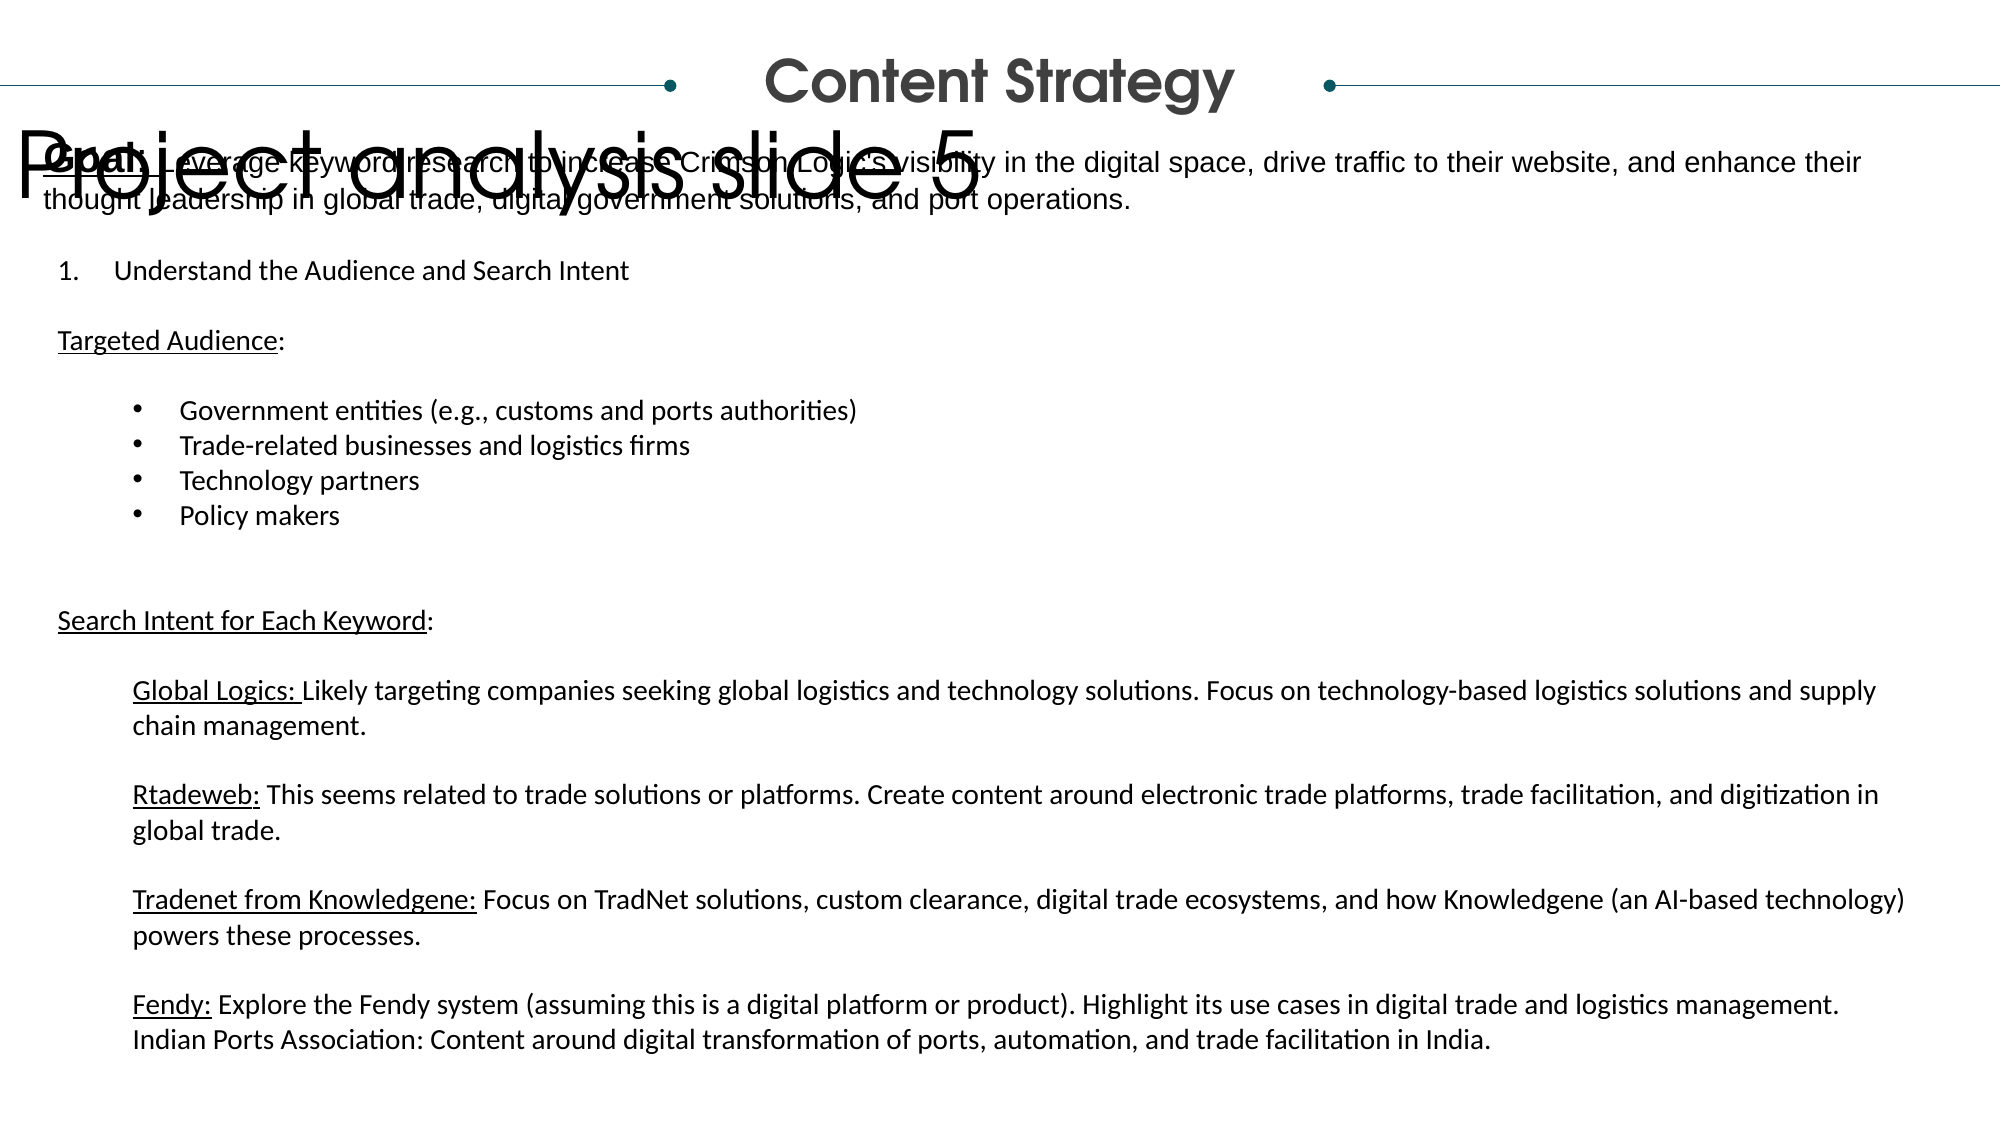

Content Strategy

Project analysis slide 5
Goal: Leverage keyword research to increase Crimson Logic's visibility in the digital space, drive traffic to their website, and enhance their thought leadership in global trade, digital government solutions, and port operations.
Understand the Audience and Search Intent

Targeted Audience:

Government entities (e.g., customs and ports authorities)
Trade-related businesses and logistics firms
Technology partners
Policy makers

Search Intent for Each Keyword:

Global Logics: Likely targeting companies seeking global logistics and technology solutions. Focus on technology-based logistics solutions and supply chain management.

Rtadeweb: This seems related to trade solutions or platforms. Create content around electronic trade platforms, trade facilitation, and digitization in global trade.

Tradenet from Knowledgene: Focus on TradNet solutions, custom clearance, digital trade ecosystems, and how Knowledgene (an AI-based technology) powers these processes.

Fendy: Explore the Fendy system (assuming this is a digital platform or product). Highlight its use cases in digital trade and logistics management.
Indian Ports Association: Content around digital transformation of ports, automation, and trade facilitation in India.